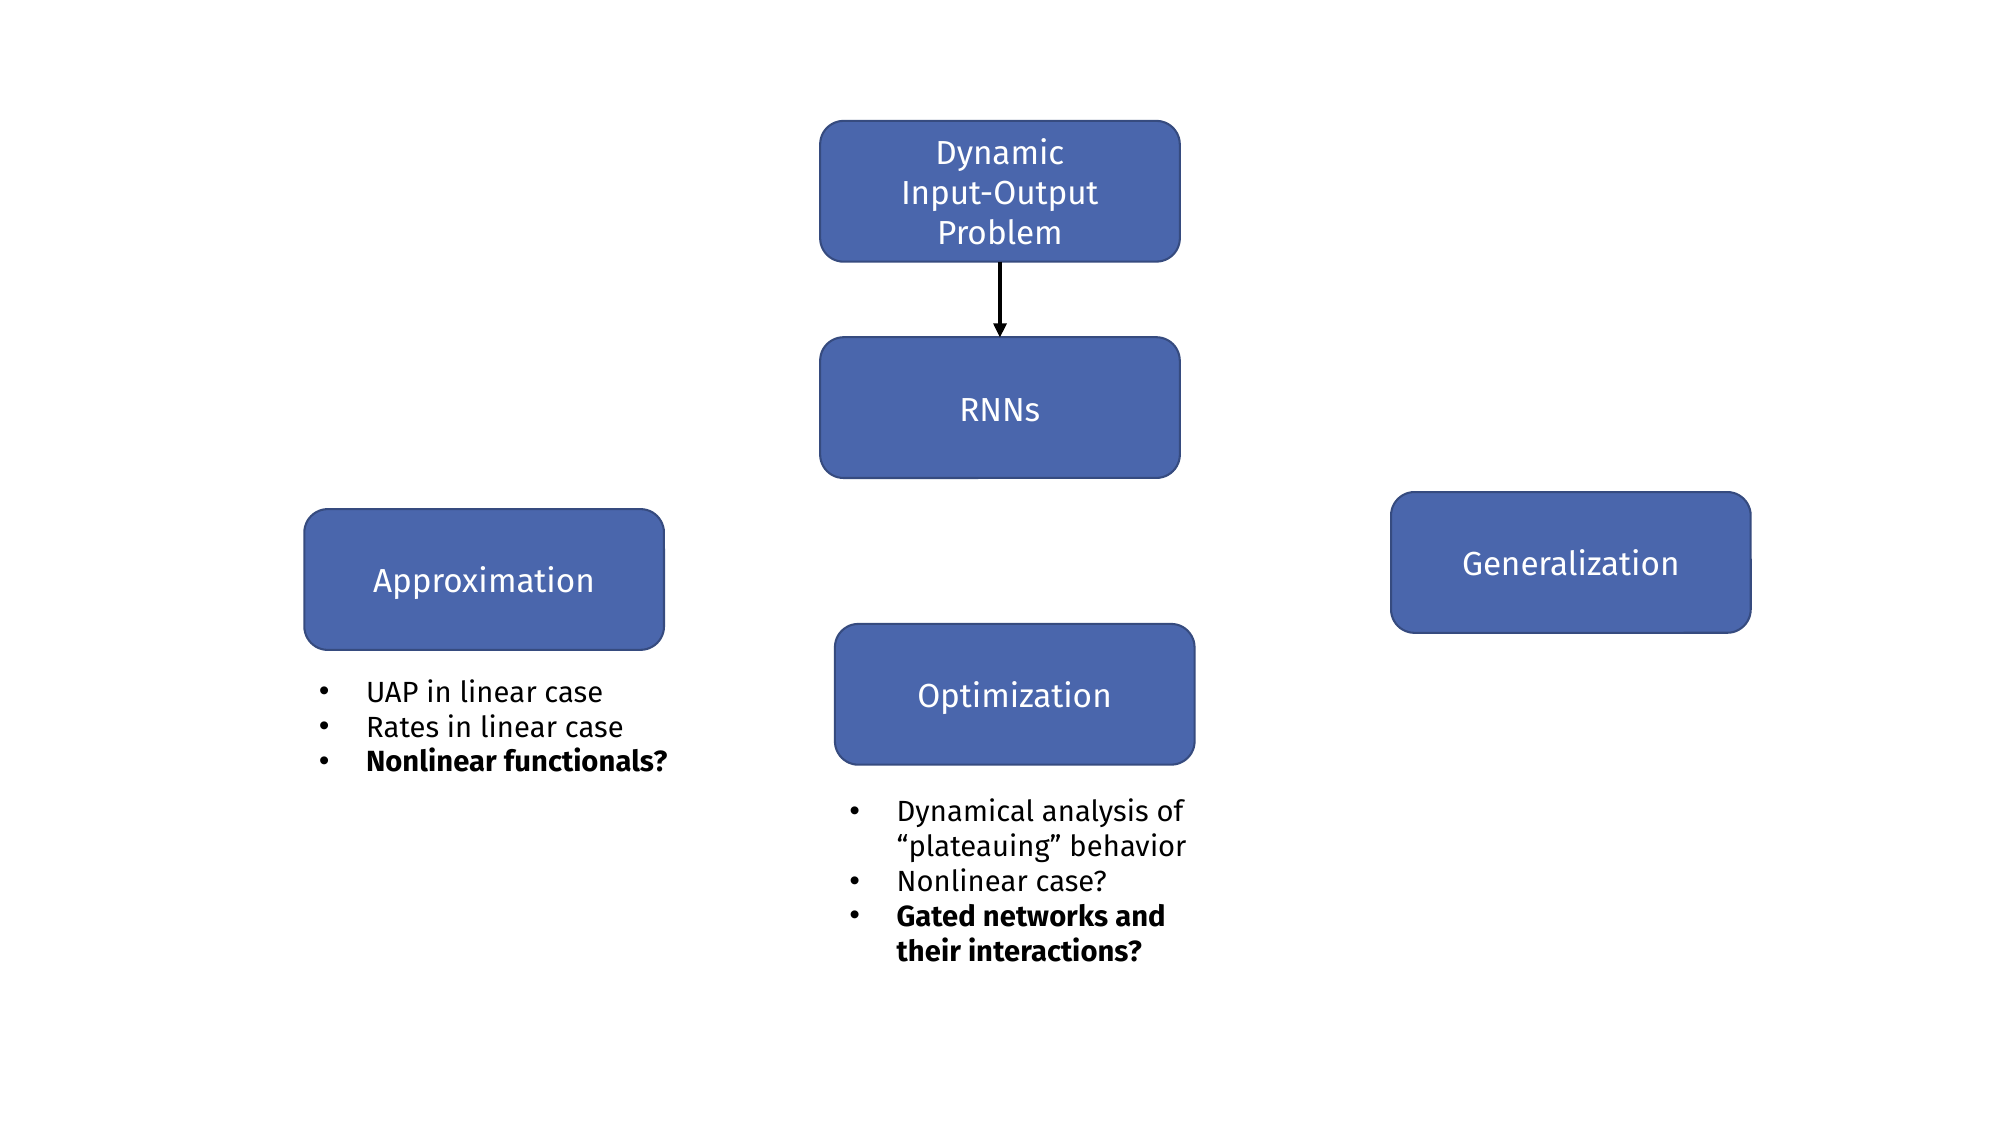

Dynamic
Input-Output Problem
RNNs
Generalization
Approximation
Optimization
UAP in linear case
Rates in linear case
Nonlinear functionals?
Dynamical analysis of “plateauing” behavior
Nonlinear case?
Gated networks and their interactions?